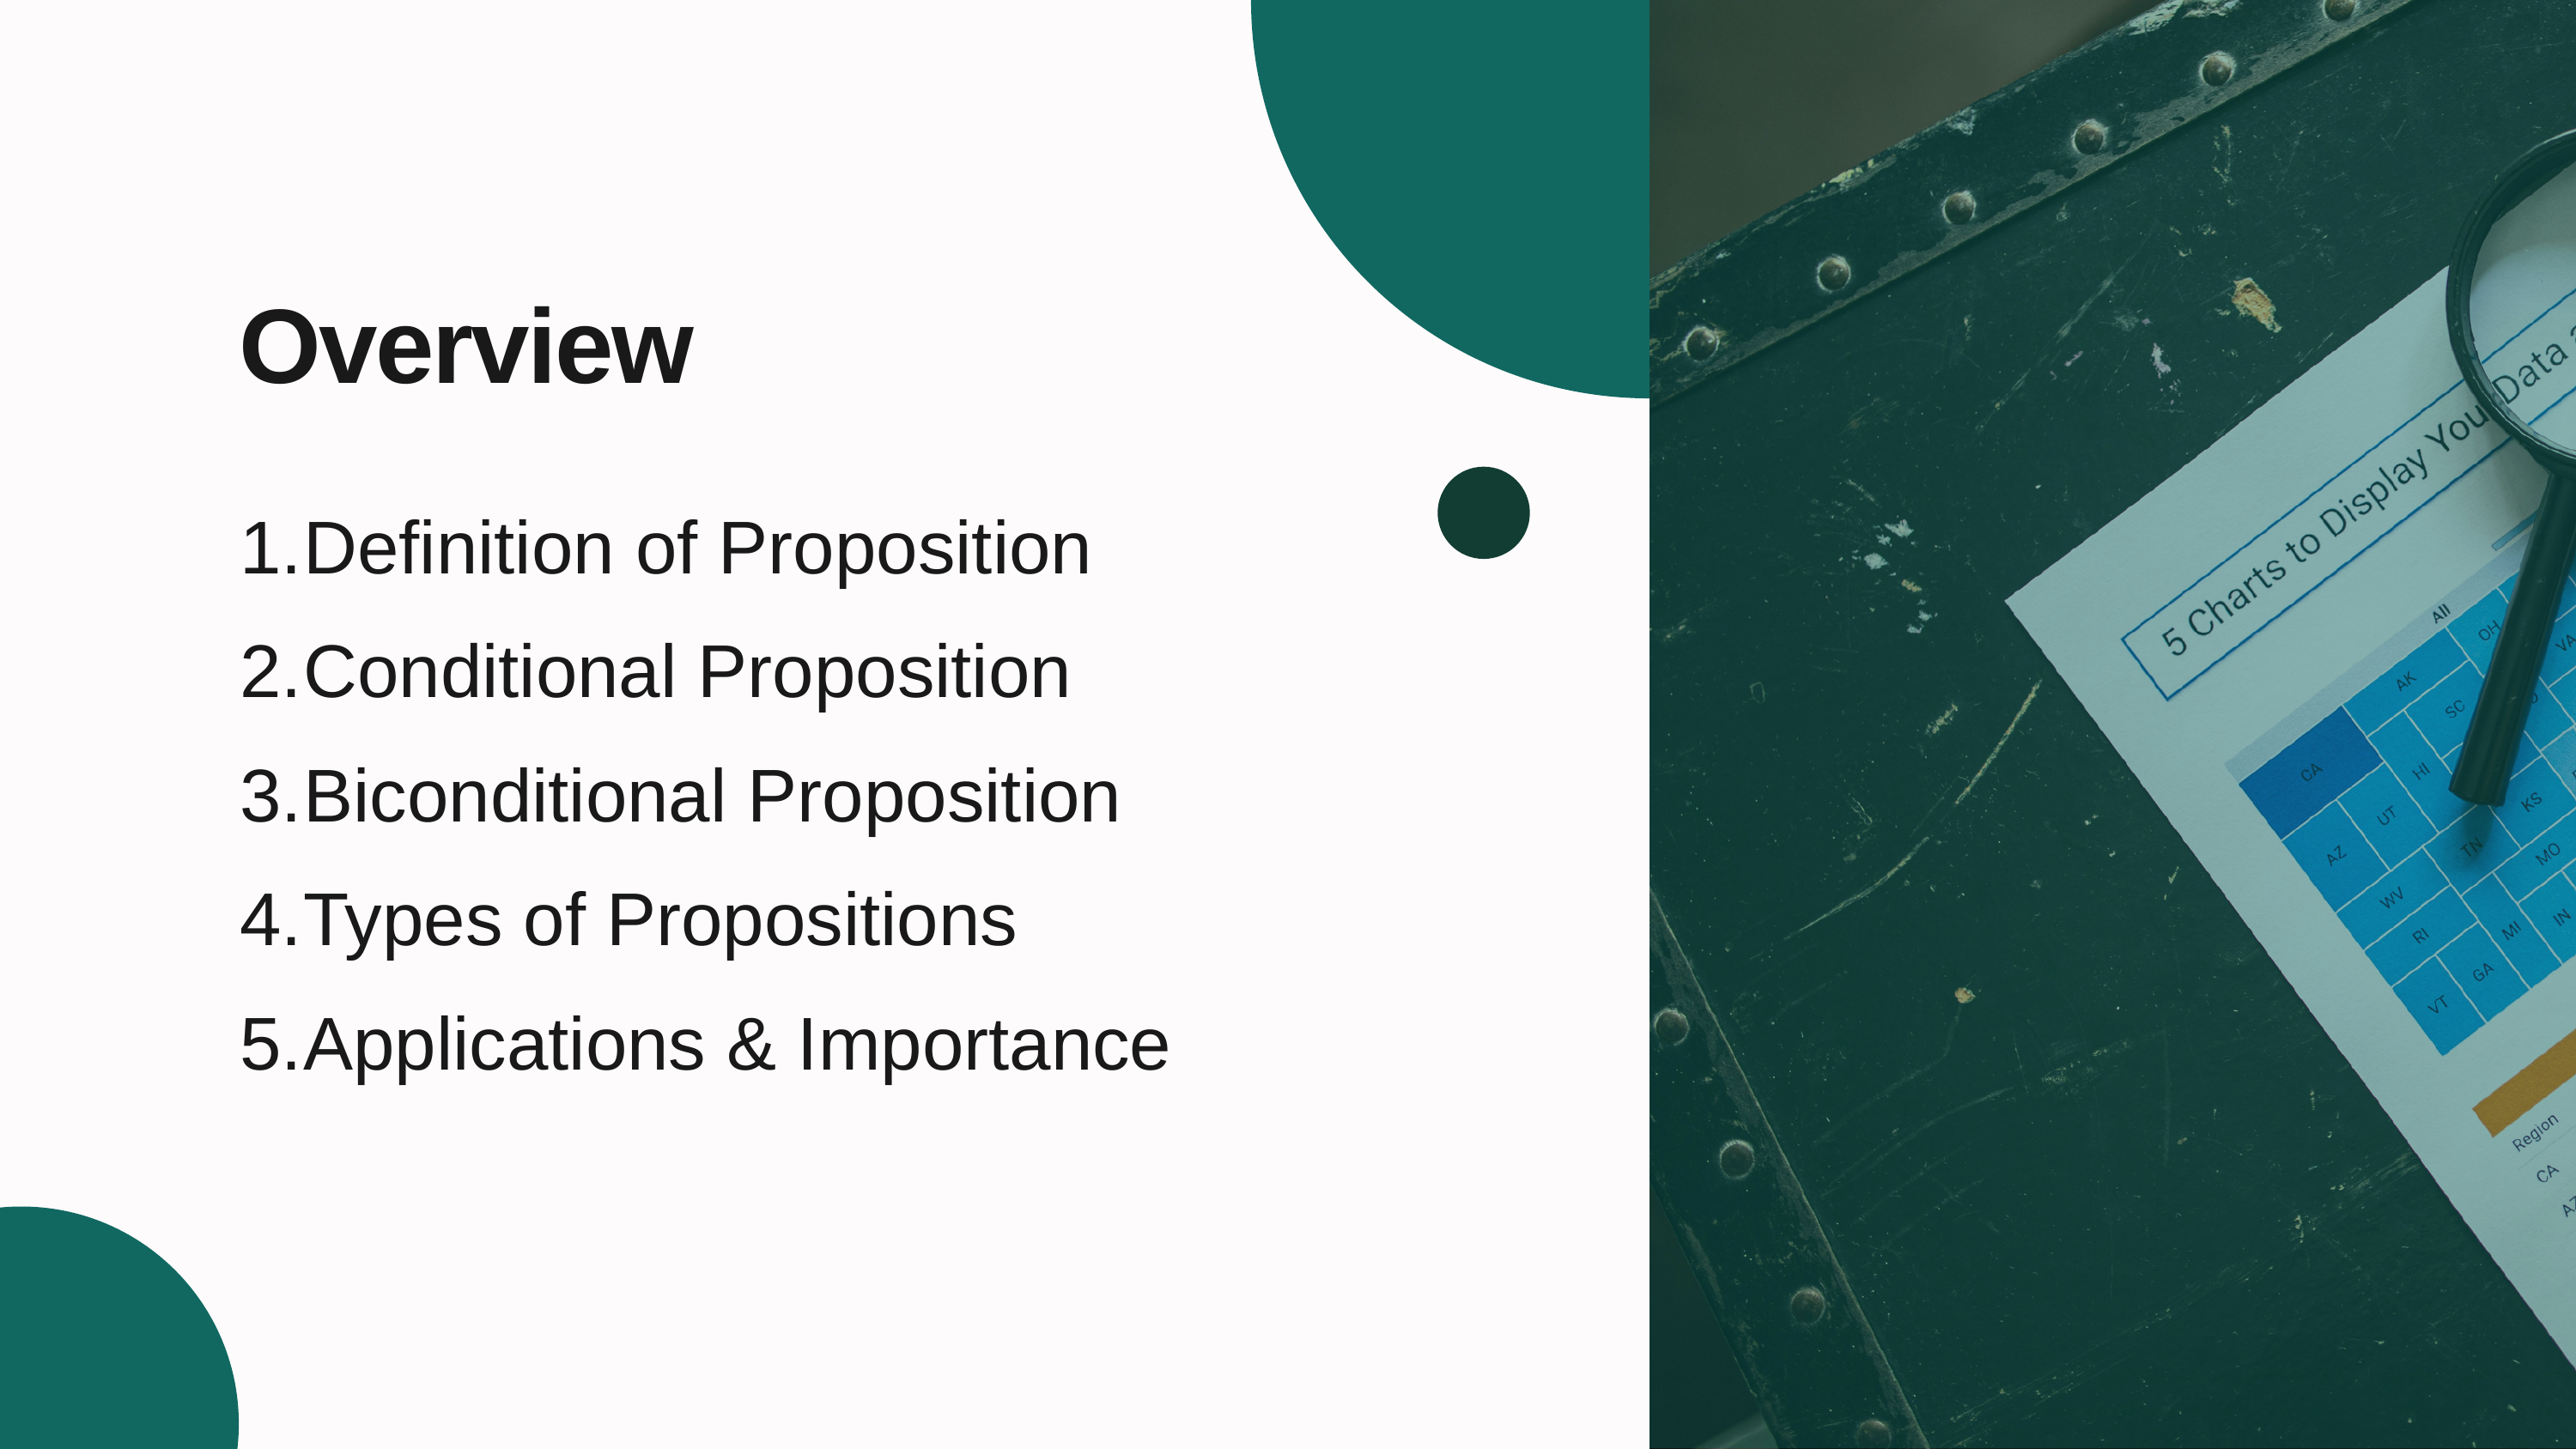

Overview
Definition of Proposition
Conditional Proposition
Biconditional Proposition
Types of Propositions
Applications & Importance